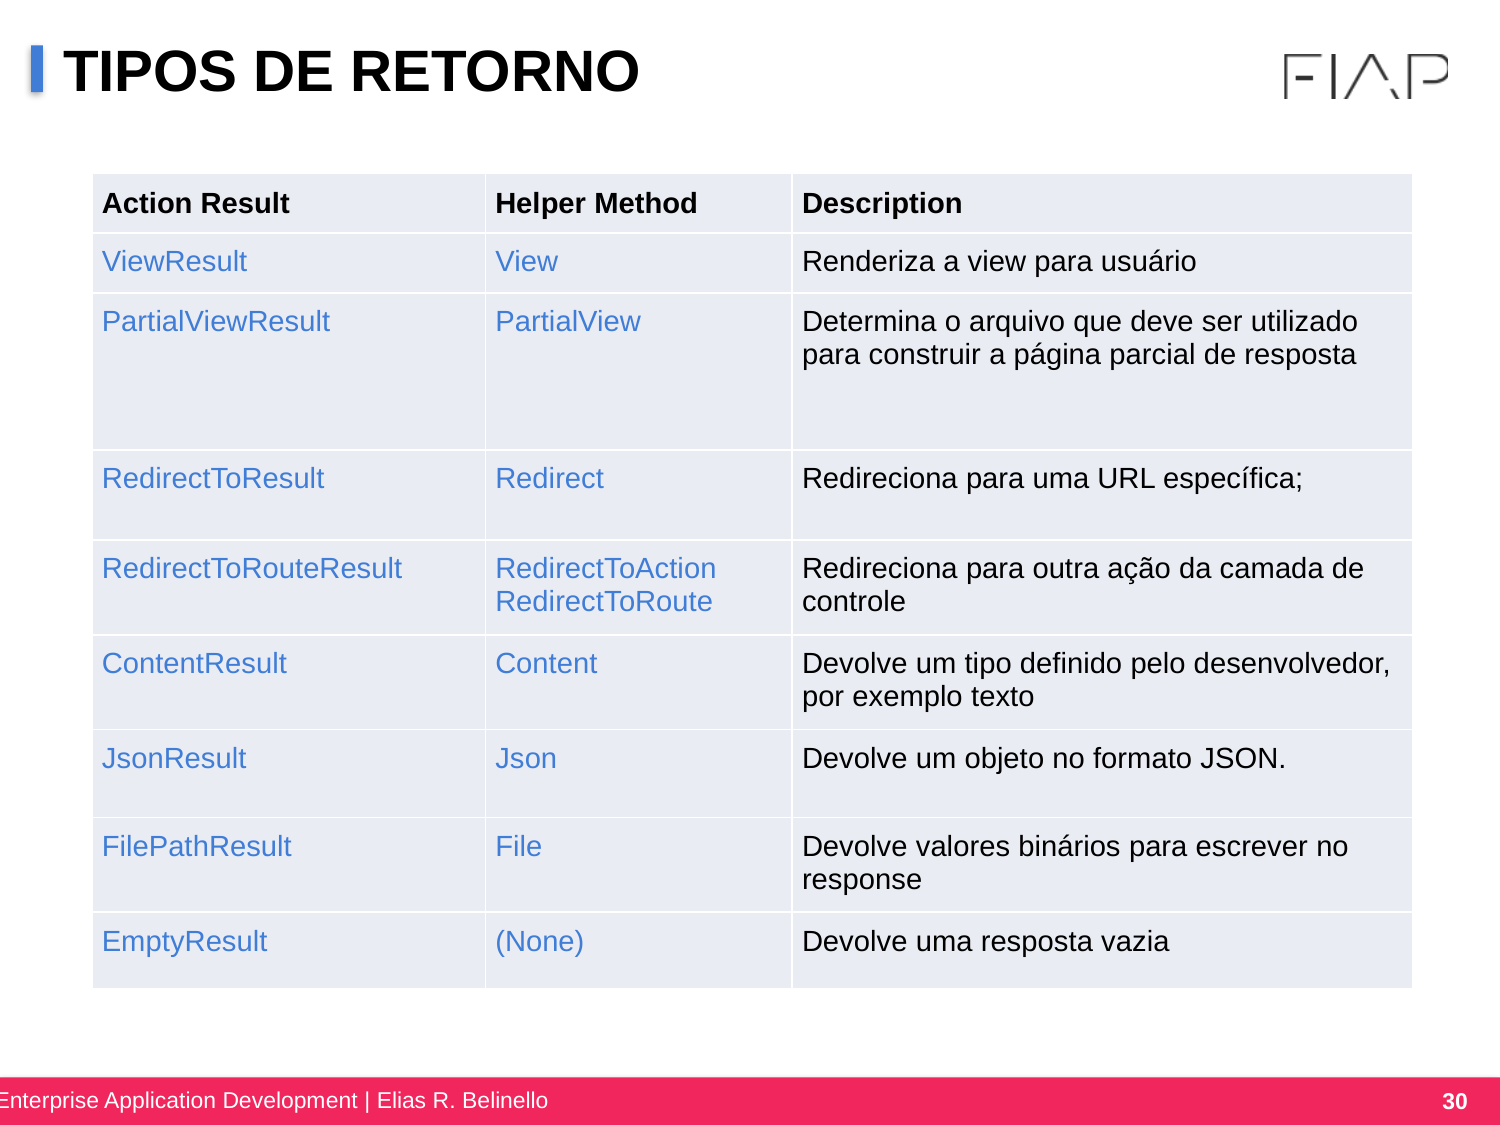

# TIPOS DE RETORNO
| Action Result | Helper Method | Description |
| --- | --- | --- |
| ViewResult | View | Renderiza a view para usuário |
| PartialViewResult | PartialView | Determina o arquivo que deve ser utilizado para construir a página parcial de resposta |
| RedirectToResult | Redirect | Redireciona para uma URL específica; |
| RedirectToRouteResult | RedirectToAction RedirectToRoute | Redireciona para outra ação da camada de controle |
| ContentResult | Content | Devolve um tipo definido pelo desenvolvedor, por exemplo texto |
| JsonResult | Json | Devolve um objeto no formato JSON. |
| FilePathResult | File | Devolve valores binários para escrever no response |
| EmptyResult | (None) | Devolve uma resposta vazia |